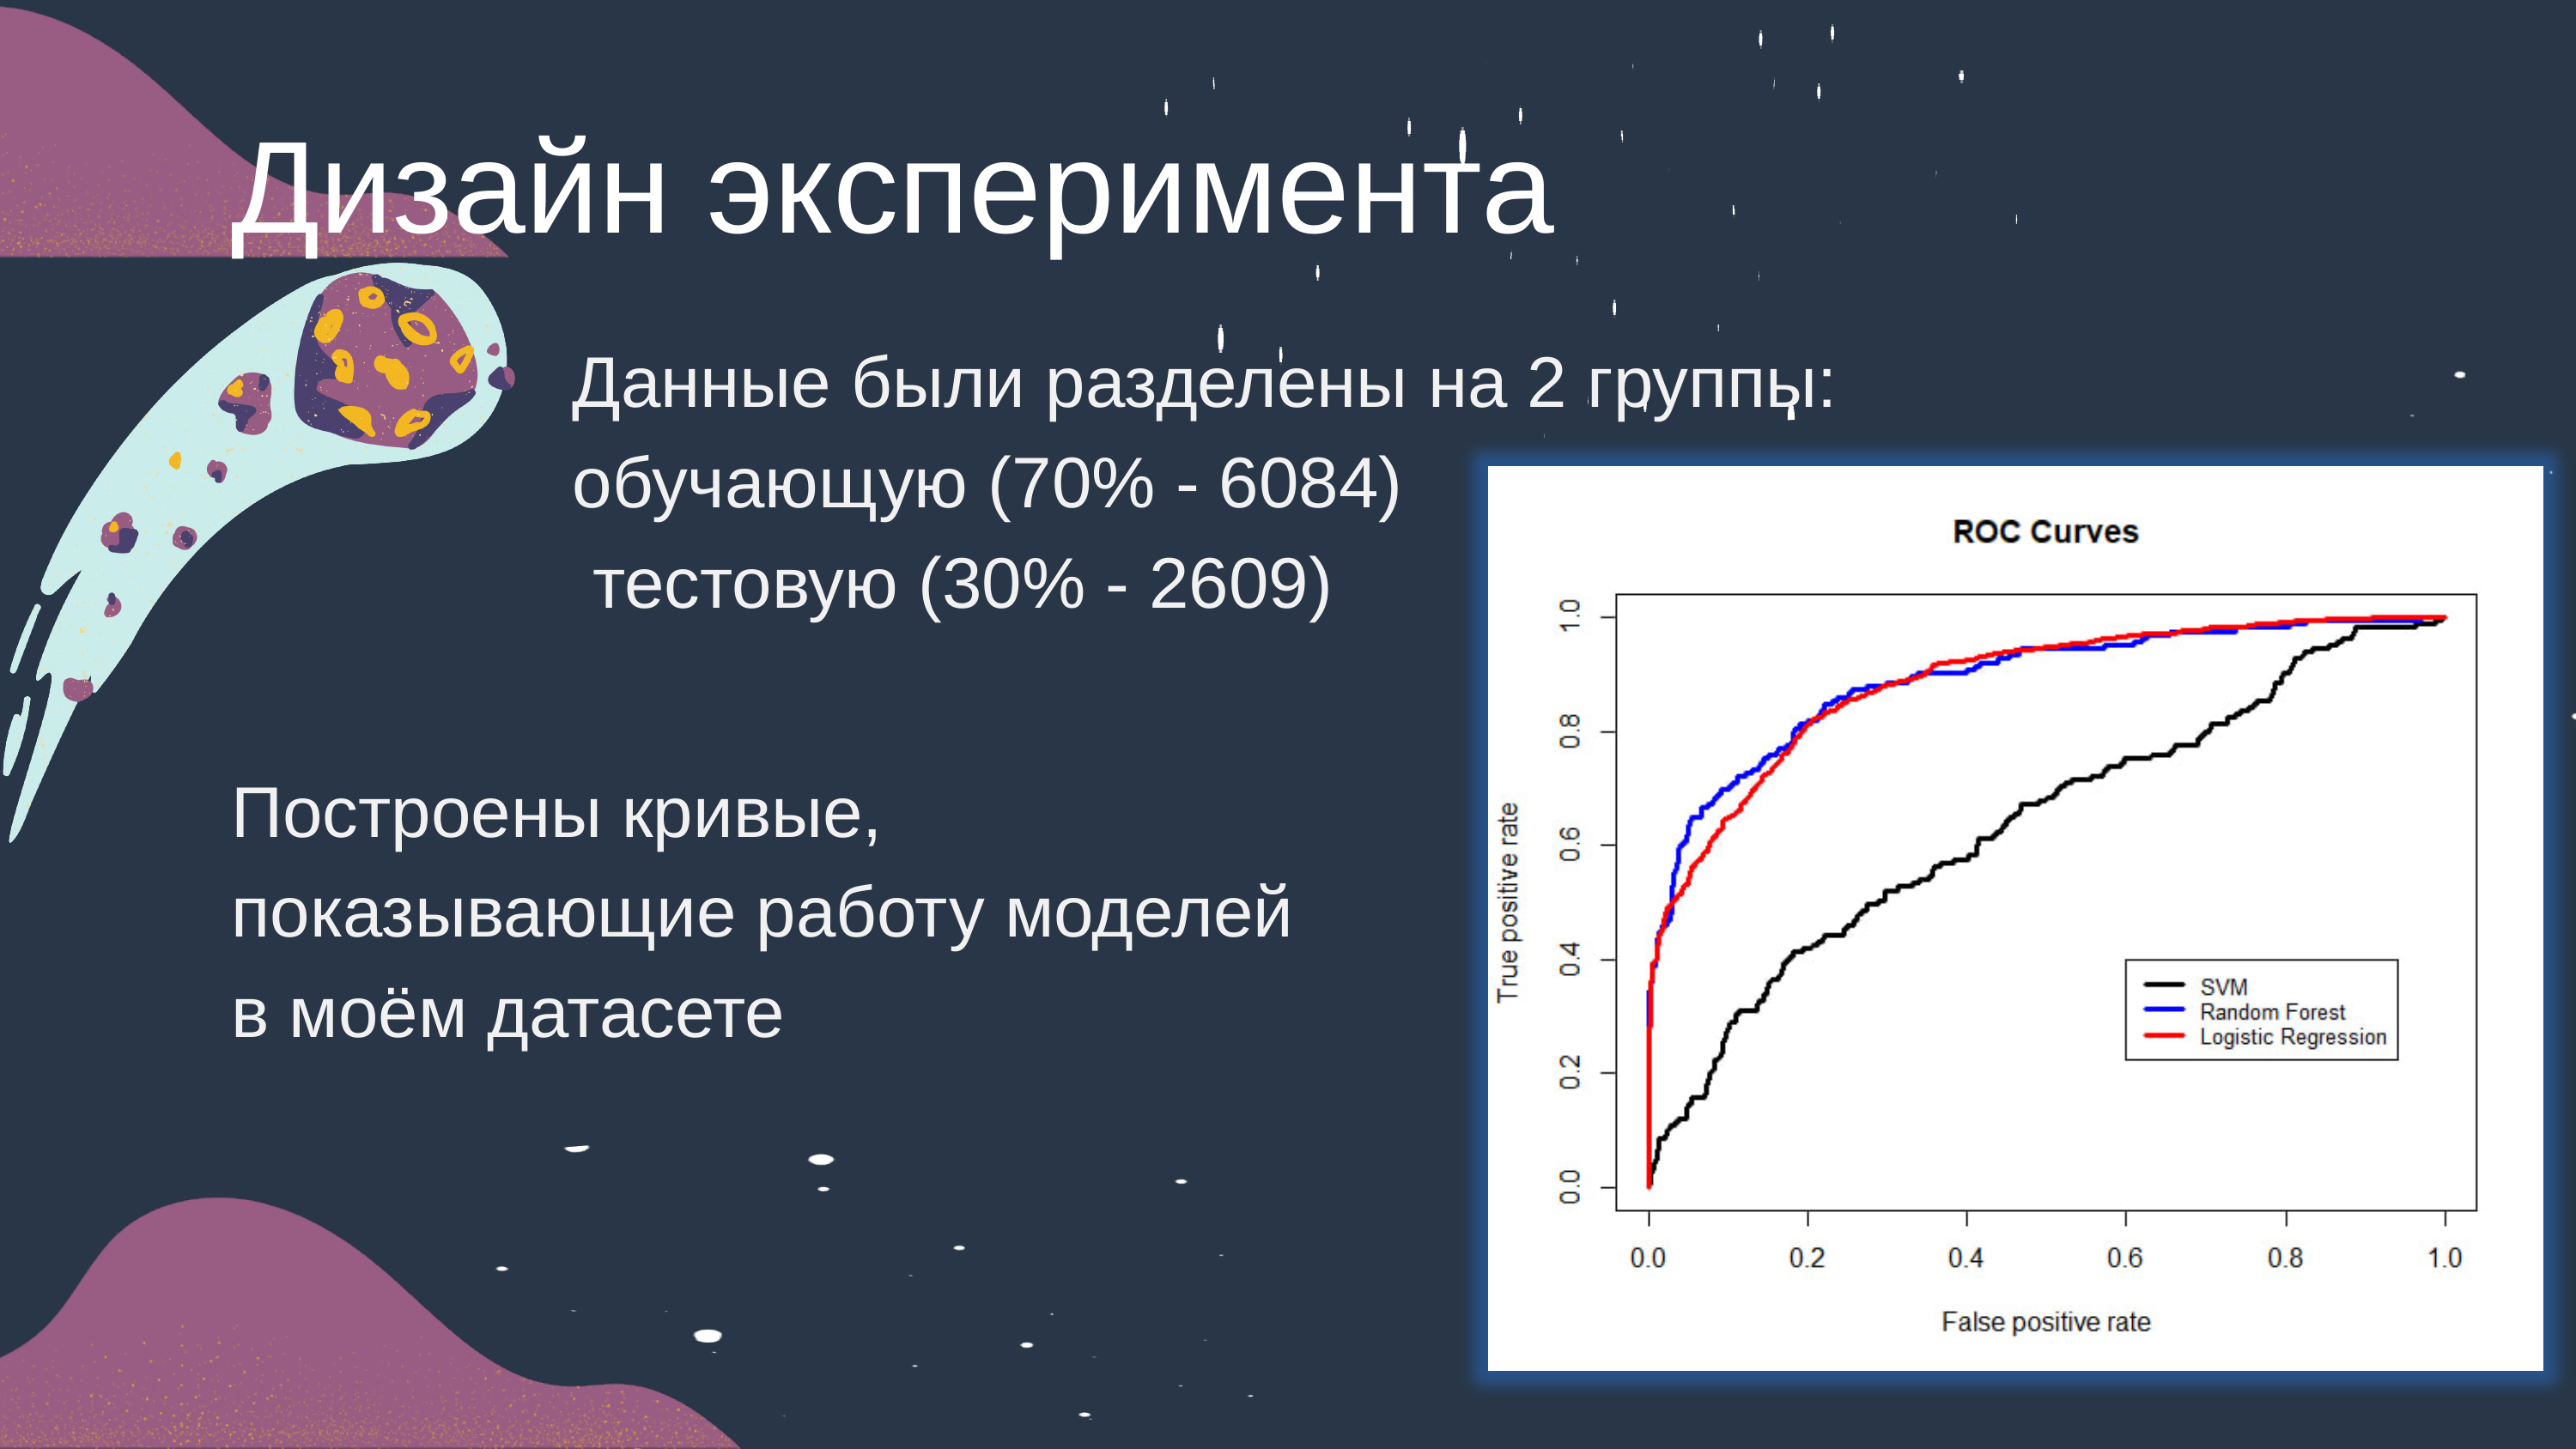

Дизайн эксперимента

Данные были разделены на 2 группы:
обучающую (70% - 6084)
 тестовую (30% - 2609)

Построены кривые, показывающие работу моделей в моём датасете